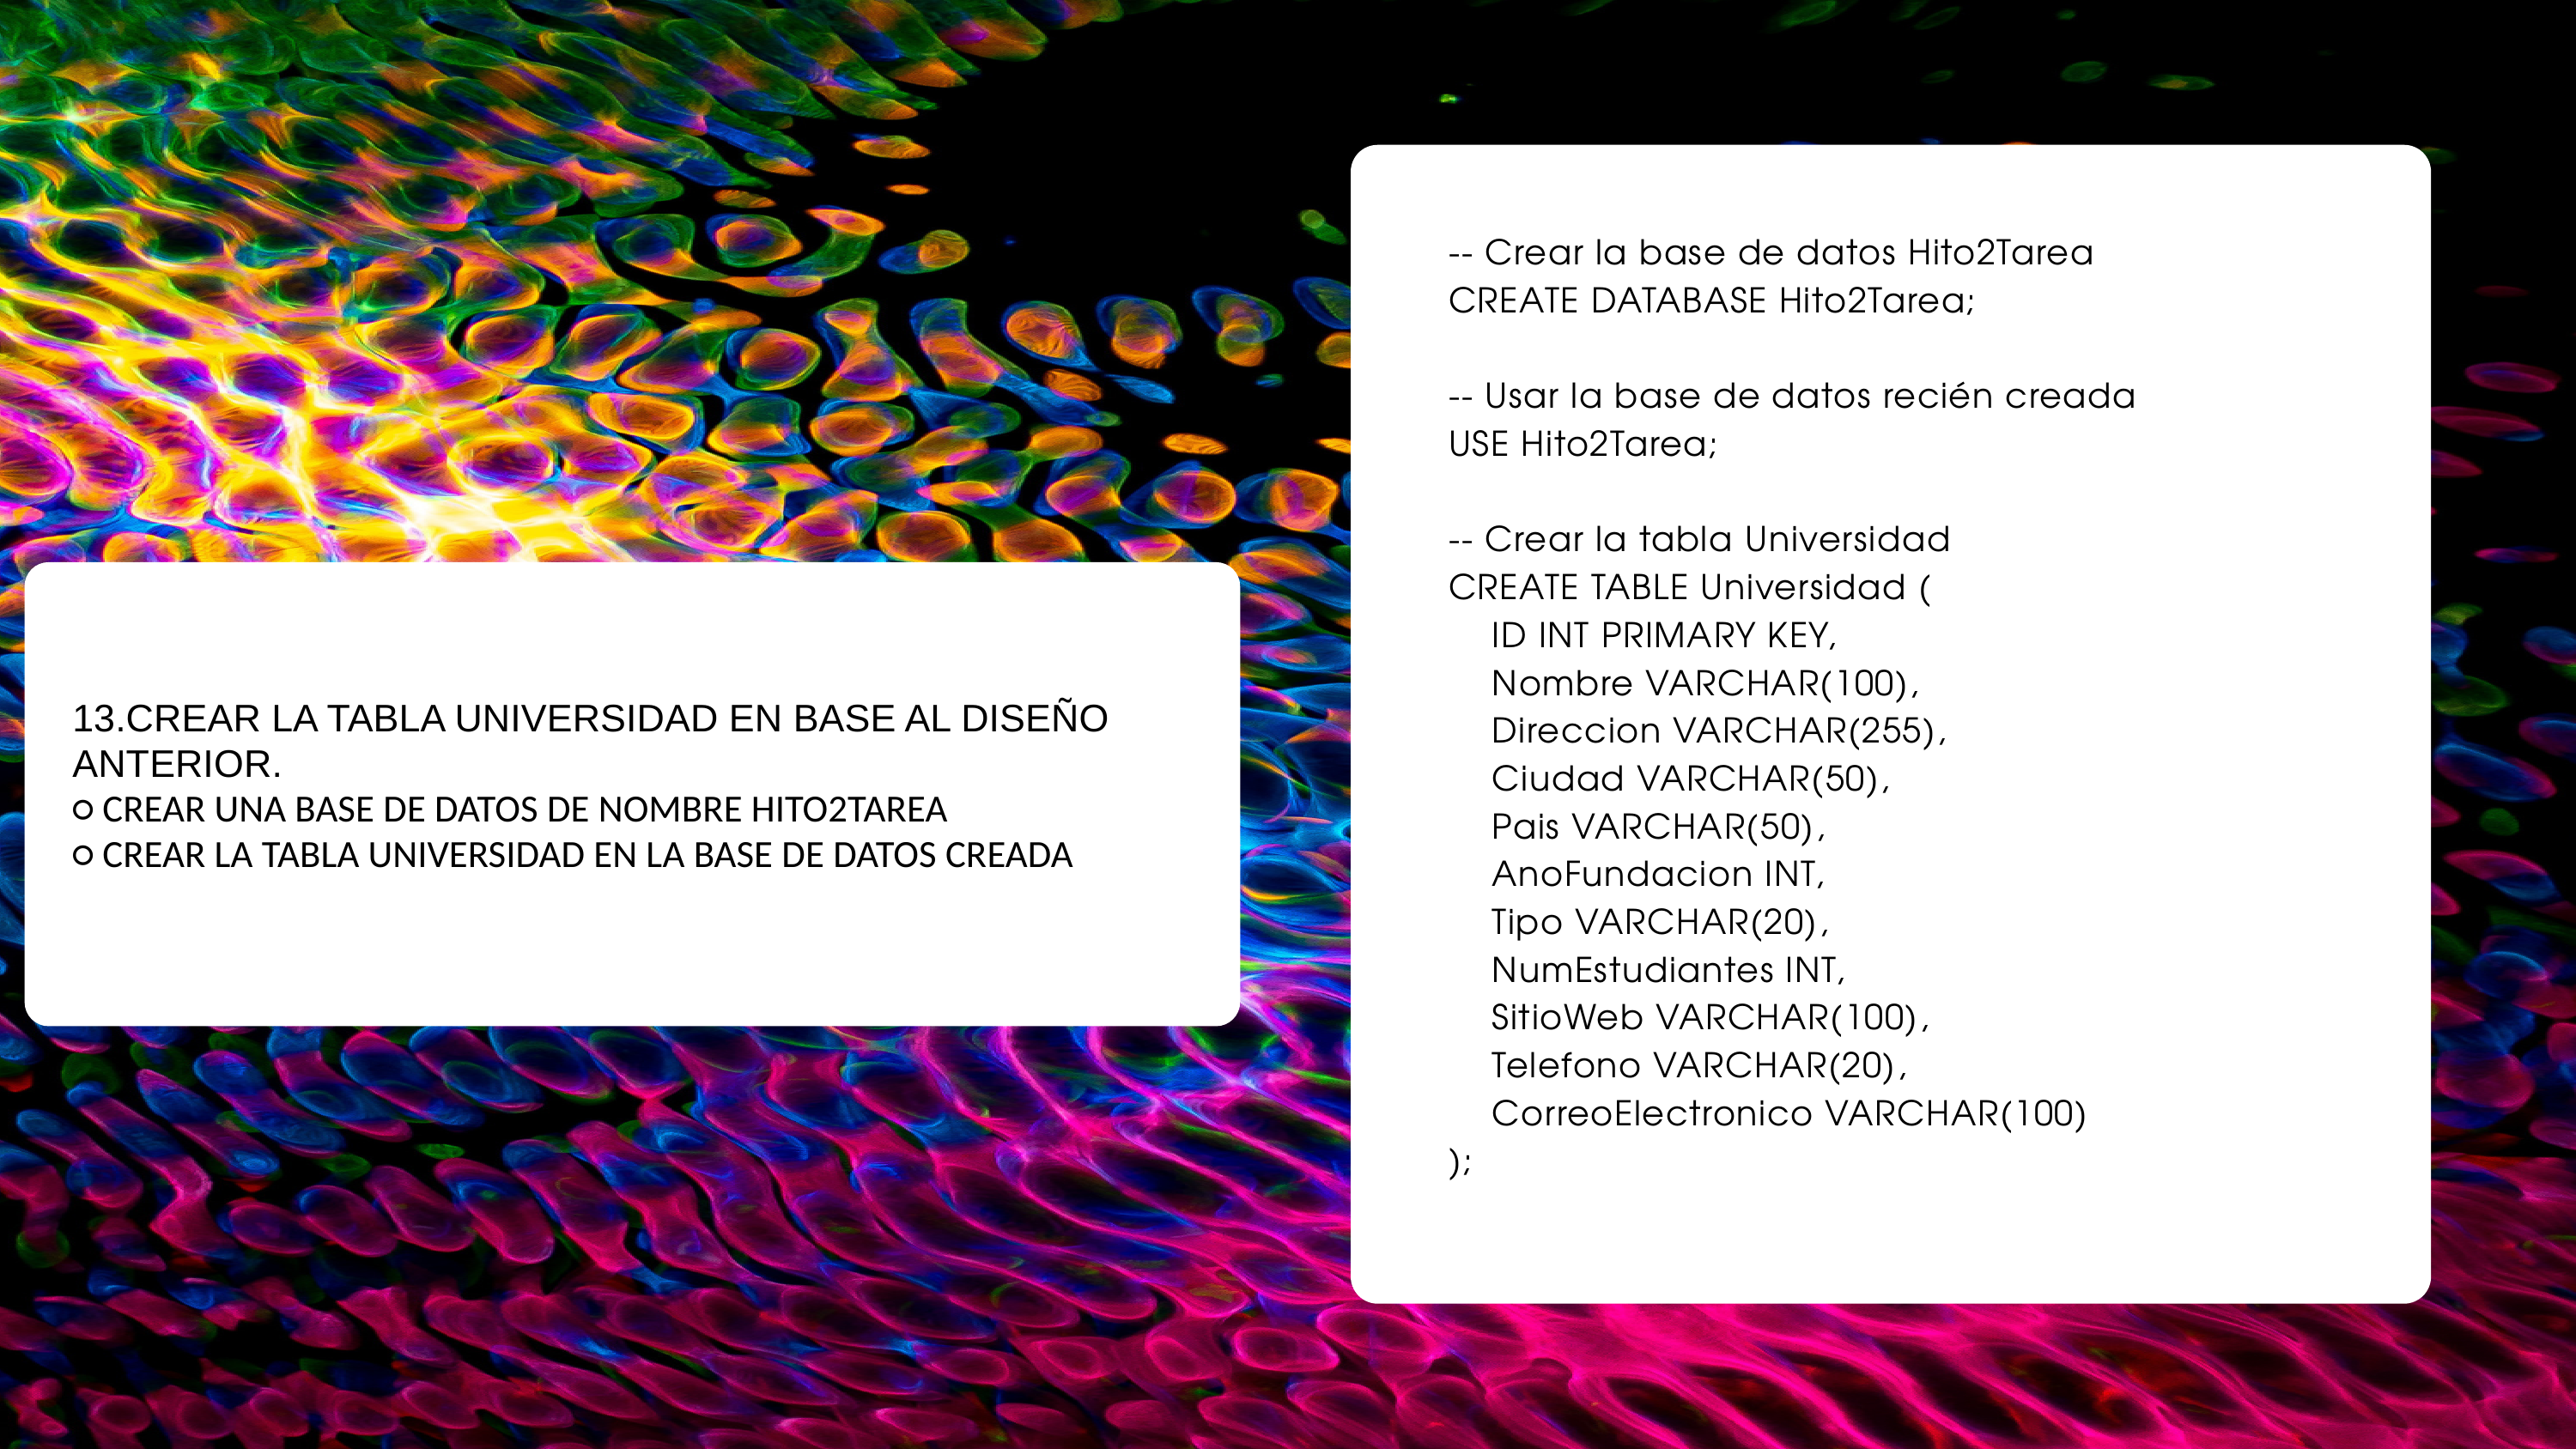

-- Crear la base de datos Hito2Tarea
CREATE DATABASE Hito2Tarea;

-- Usar la base de datos recién creada
USE Hito2Tarea;

-- Crear la tabla Universidad
CREATE TABLE Universidad (
    ID INT PRIMARY KEY,
    Nombre VARCHAR(100),
    Direccion VARCHAR(255),
    Ciudad VARCHAR(50),
    Pais VARCHAR(50),
    AnoFundacion INT,
    Tipo VARCHAR(20),
    NumEstudiantes INT,
    SitioWeb VARCHAR(100),
    Telefono VARCHAR(20),
    CorreoElectronico VARCHAR(100)
);

13.CREAR LA TABLA UNIVERSIDAD EN BASE AL DISEÑO ANTERIOR.
○ CREAR UNA BASE DE DATOS DE NOMBRE HITO2TAREA
○ CREAR LA TABLA UNIVERSIDAD EN LA BASE DE DATOS CREADA